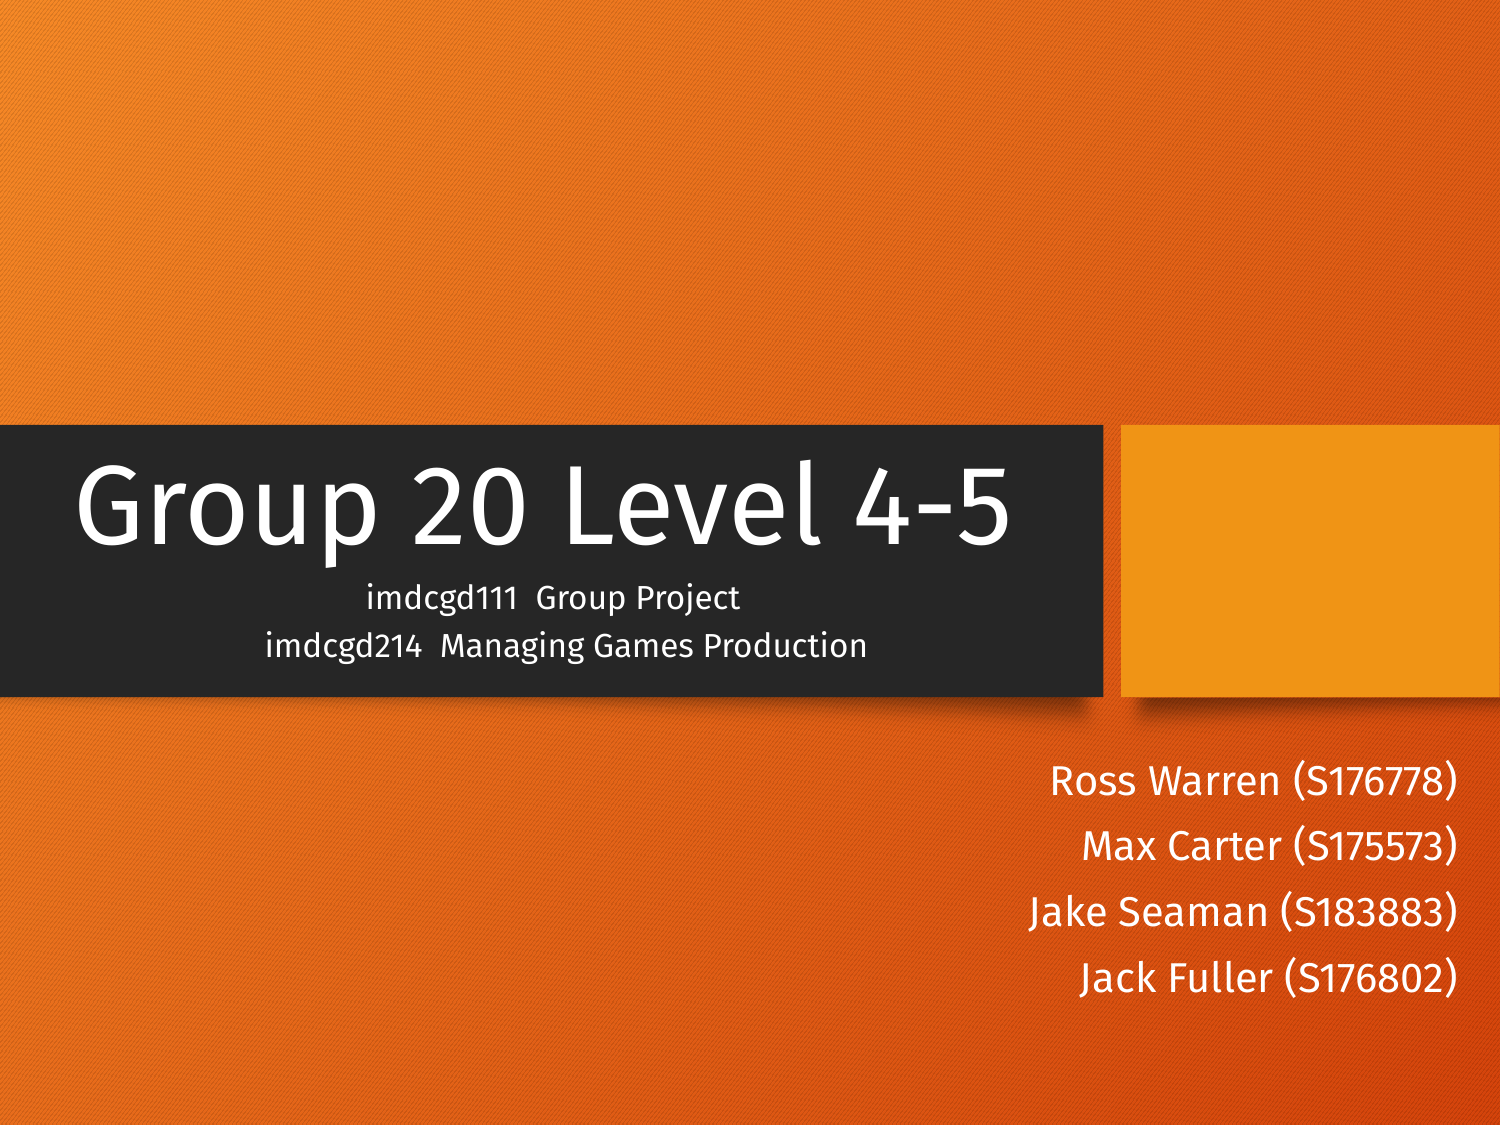

# Group 20 Level 4-5
imdcgd111  Group Project
imdcgd214  Managing Games Production
Ross Warren (S176778)
Max Carter (S175573)
Jake Seaman (S183883)
Jack Fuller (S176802)